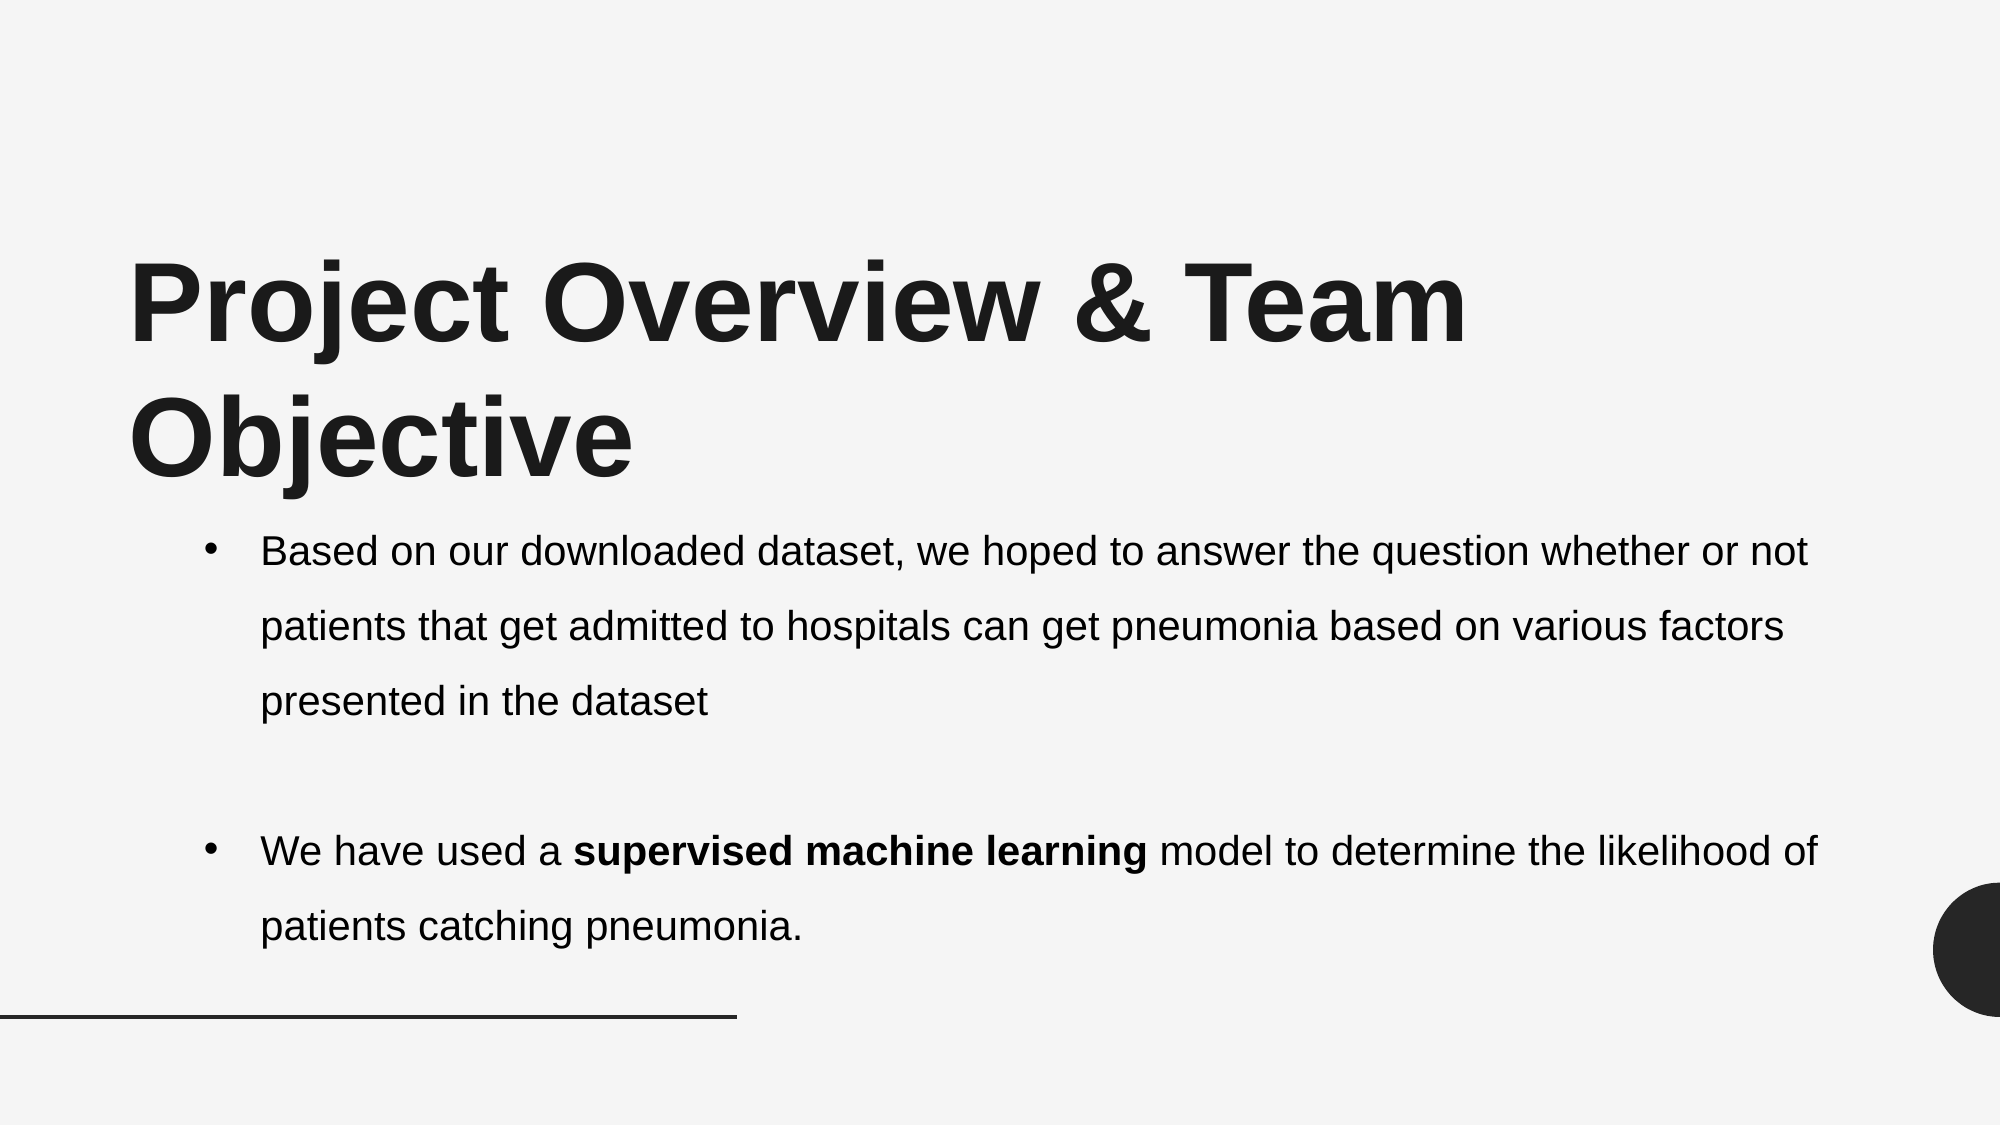

Project Overview & Team Objective
Based on our downloaded dataset, we hoped to answer the question whether or not patients that get admitted to hospitals can get pneumonia based on various factors presented in the dataset

We have used a supervised machine learning model to determine the likelihood of patients catching pneumonia.